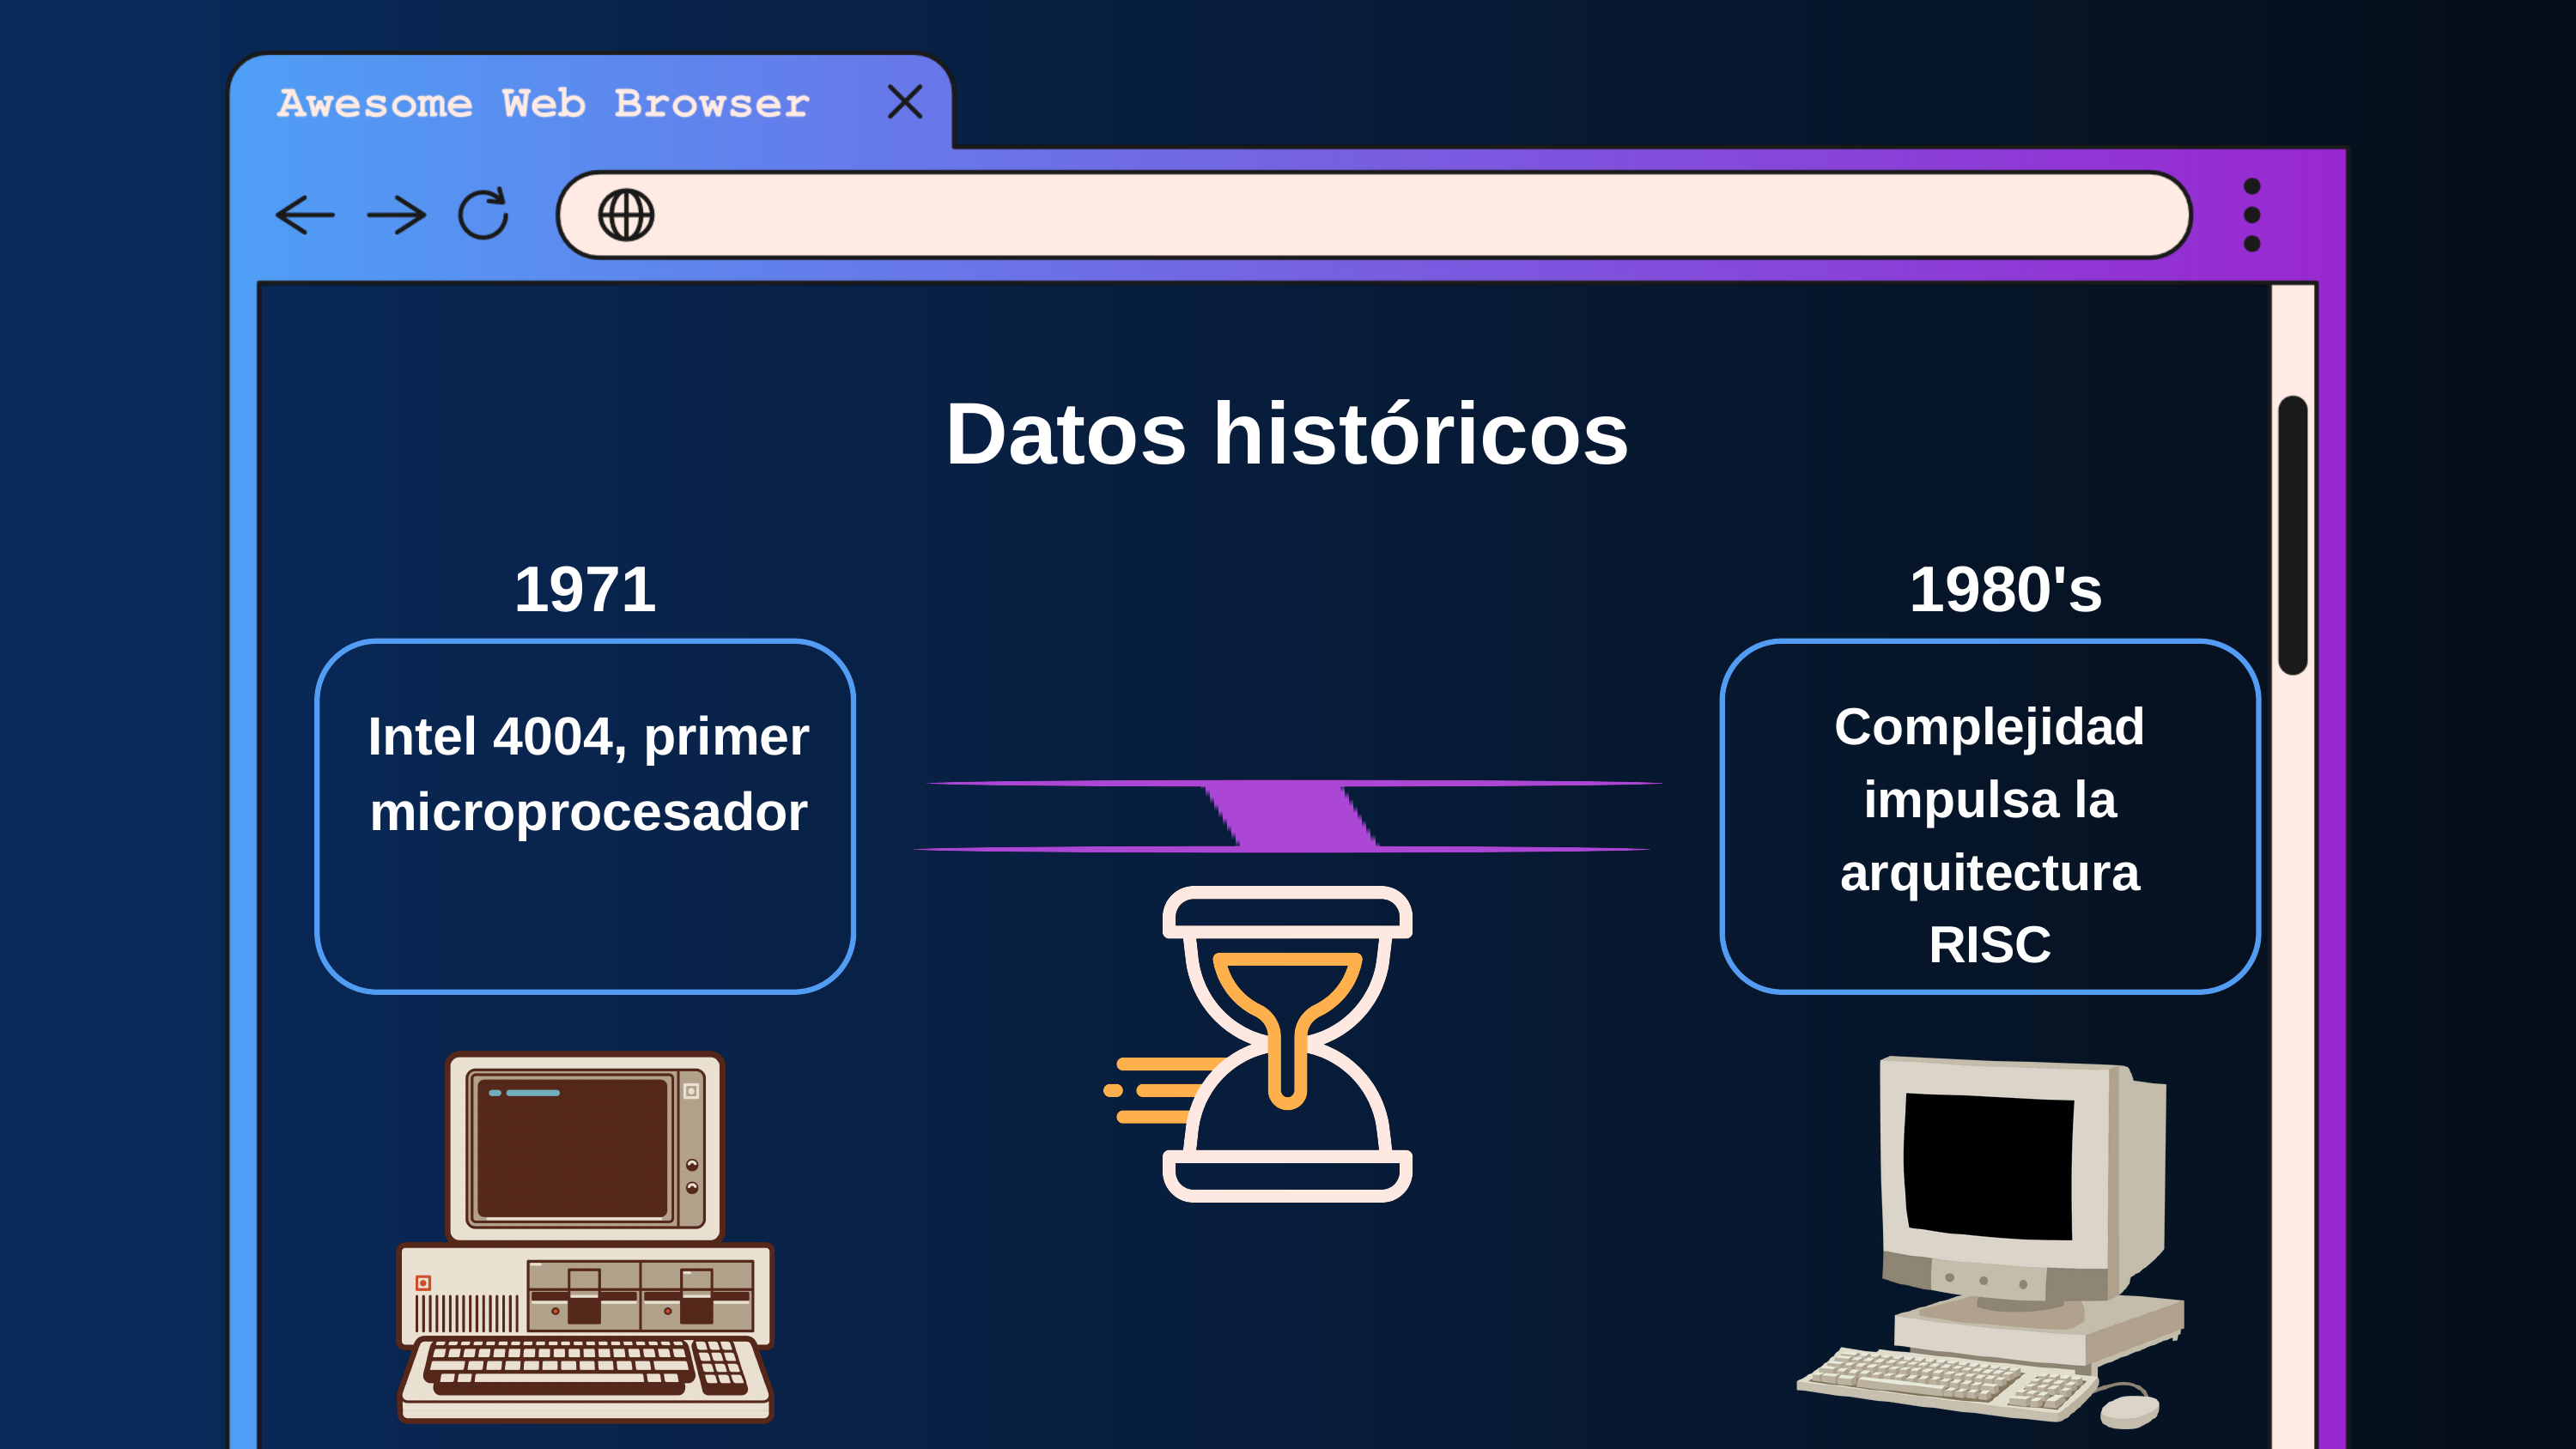

Datos históricos

1971
1980's

Complejidad impulsa la arquitectura RISC
Intel 4004, primer microprocesador